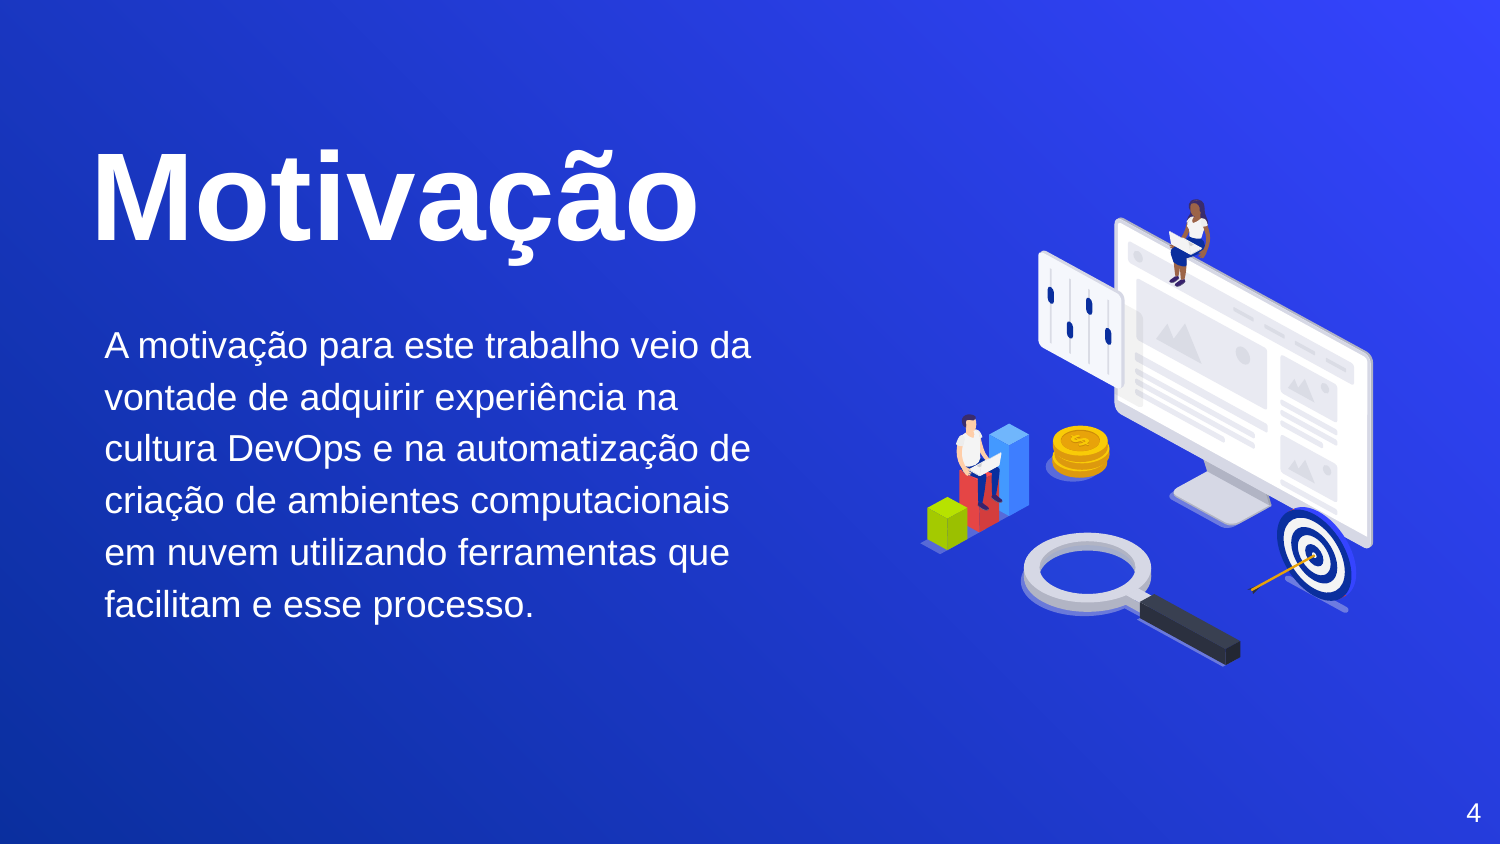

Motivação

A motivação para este trabalho veio da vontade de adquirir experiência na cultura DevOps e na automatização de criação de ambientes computacionais em nuvem utilizando ferramentas que facilitam e esse processo.
4